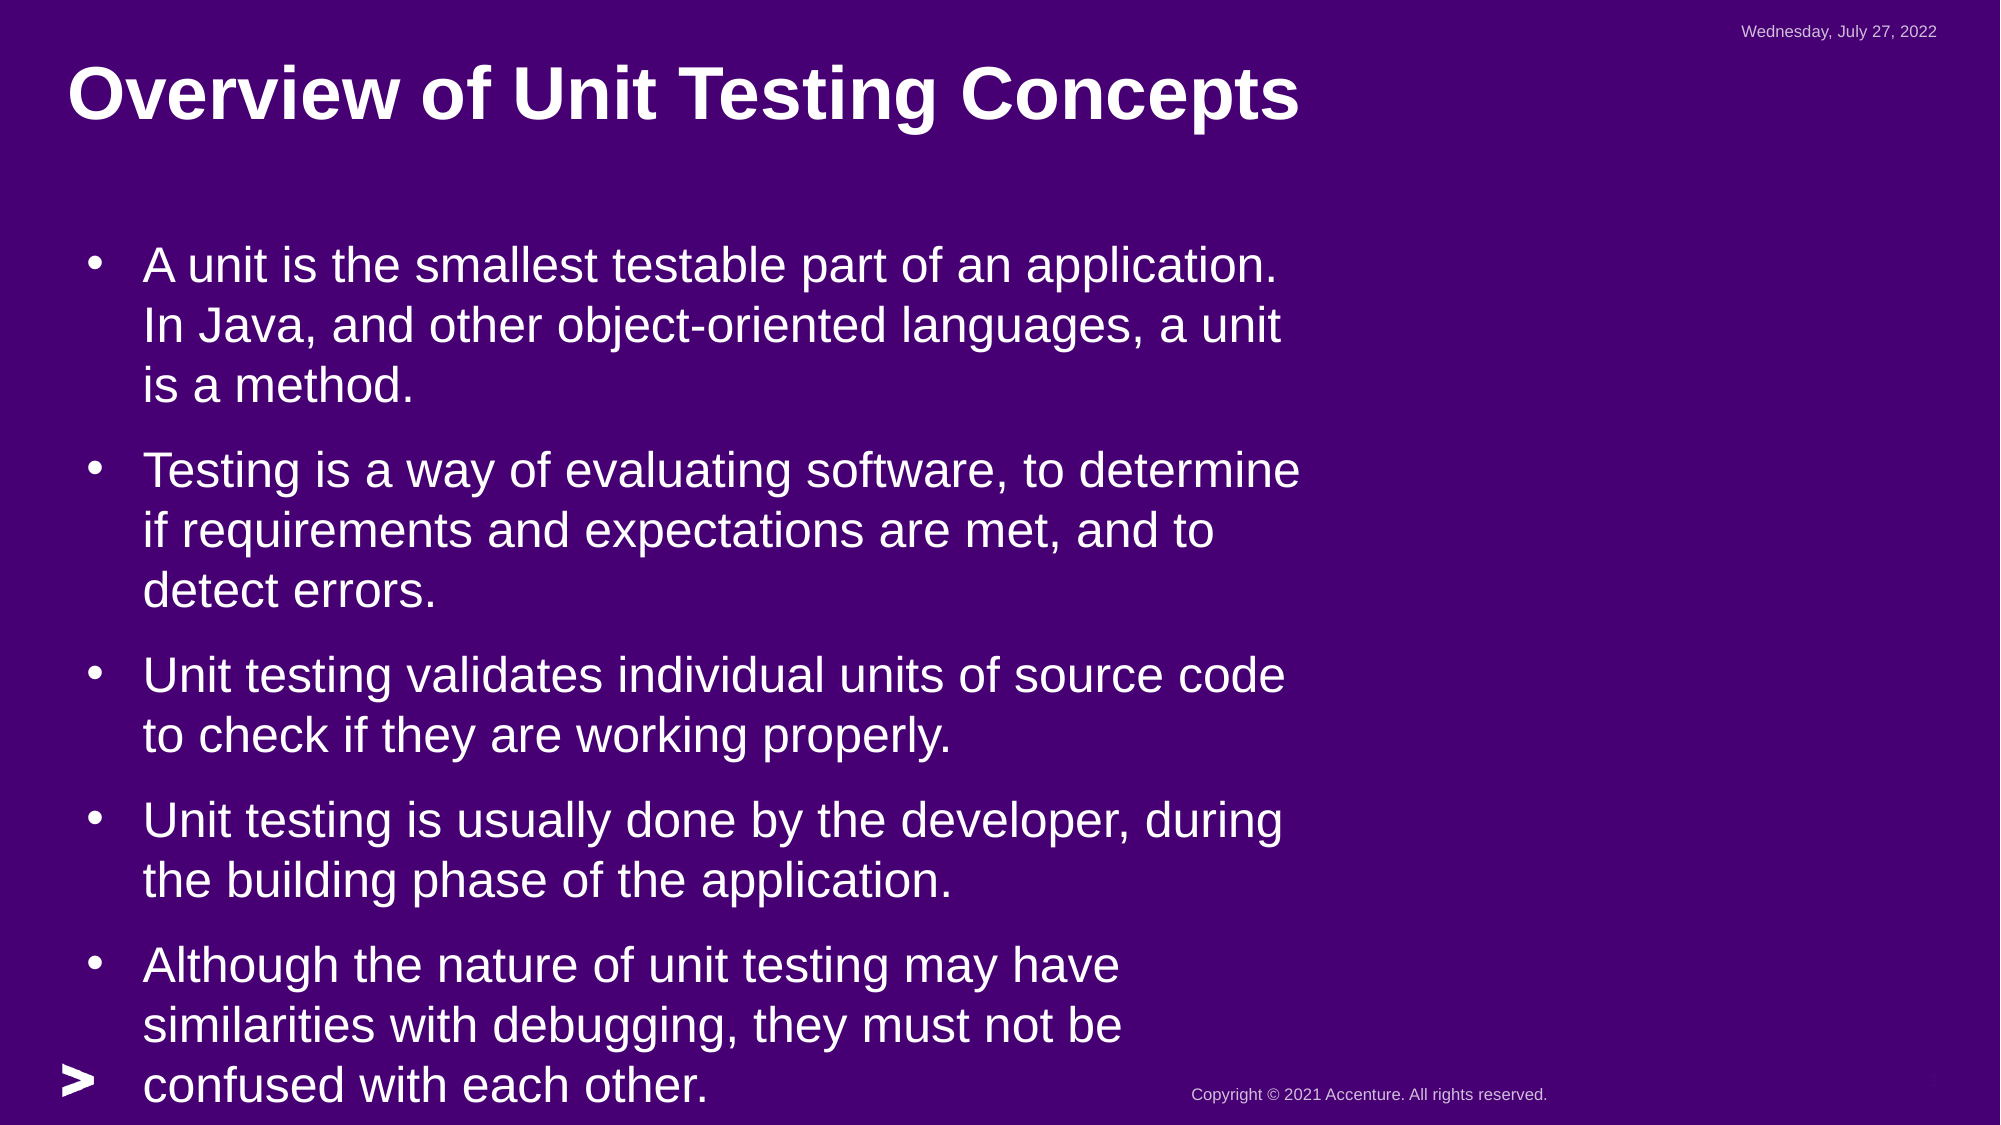

Wednesday, July 27, 2022
Overview of Unit Testing Concepts
A unit is the smallest testable part of an application. In Java, and other object-oriented languages, a unit is a method.
Testing is a way of evaluating software, to determine if requirements and expectations are met, and to detect errors.
Unit testing validates individual units of source code to check if they are working properly.
Unit testing is usually done by the developer, during the building phase of the application.
Although the nature of unit testing may have similarities with debugging, they must not be confused with each other.

3
3